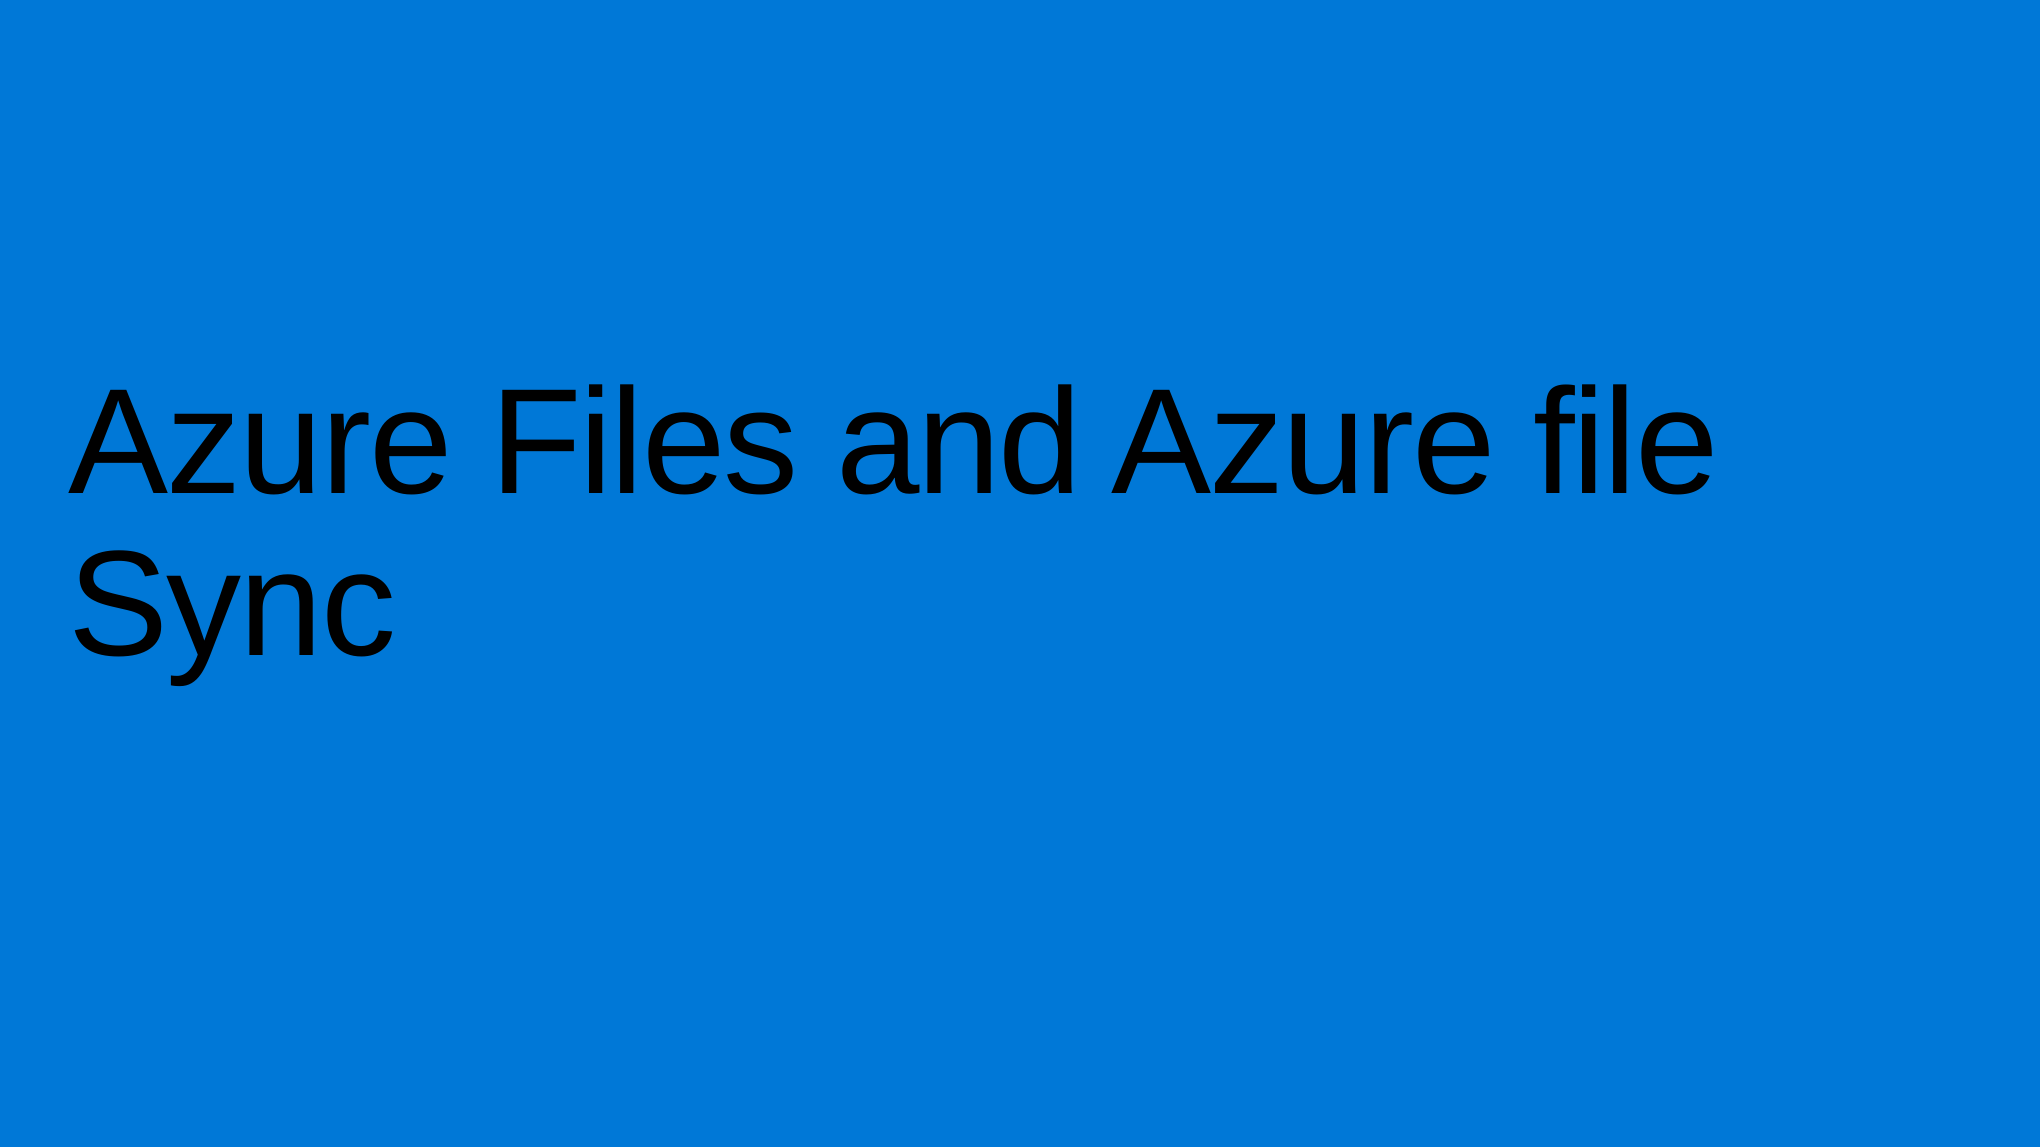

# Azure Files and Azure file Sync